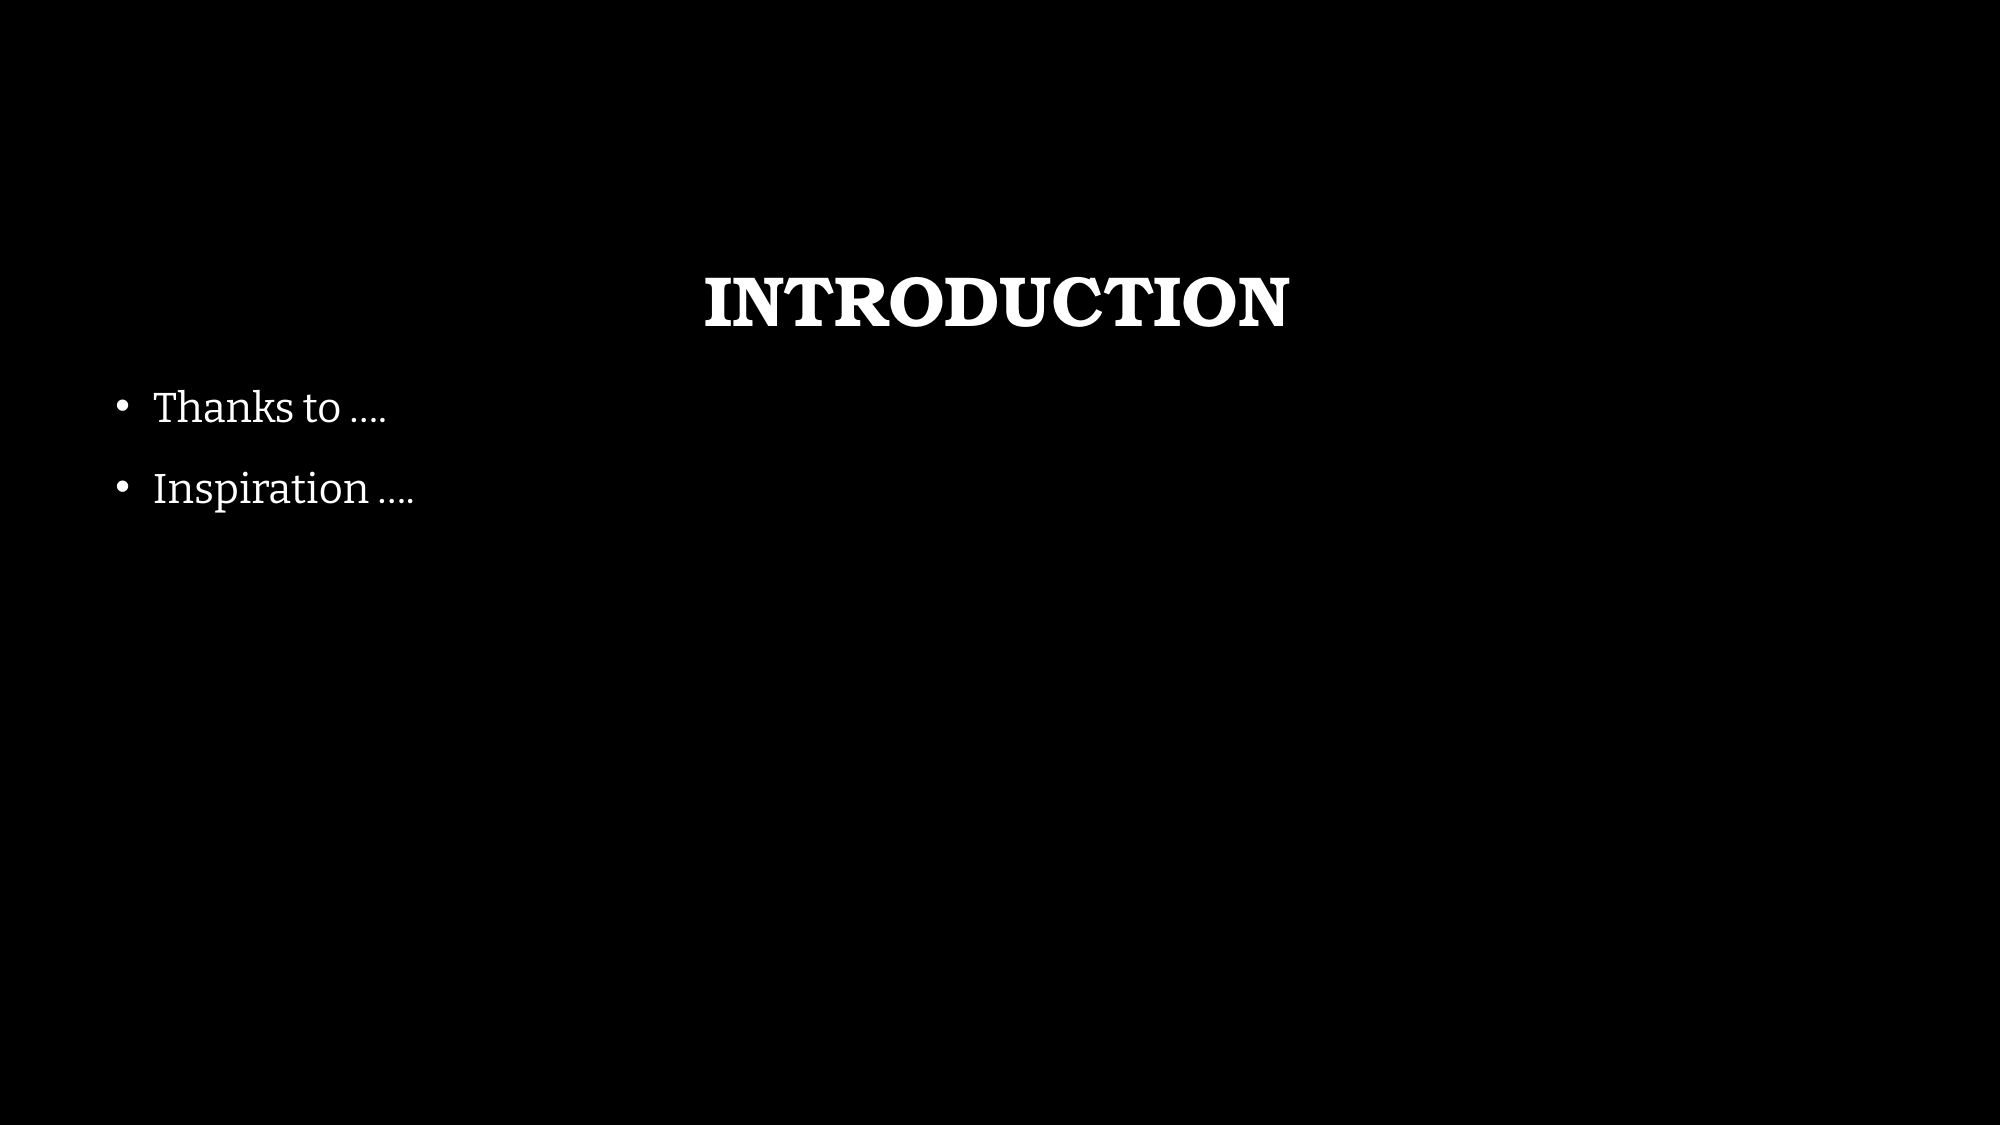

# INTRODUCTION
Thanks to ….
Inspiration ….